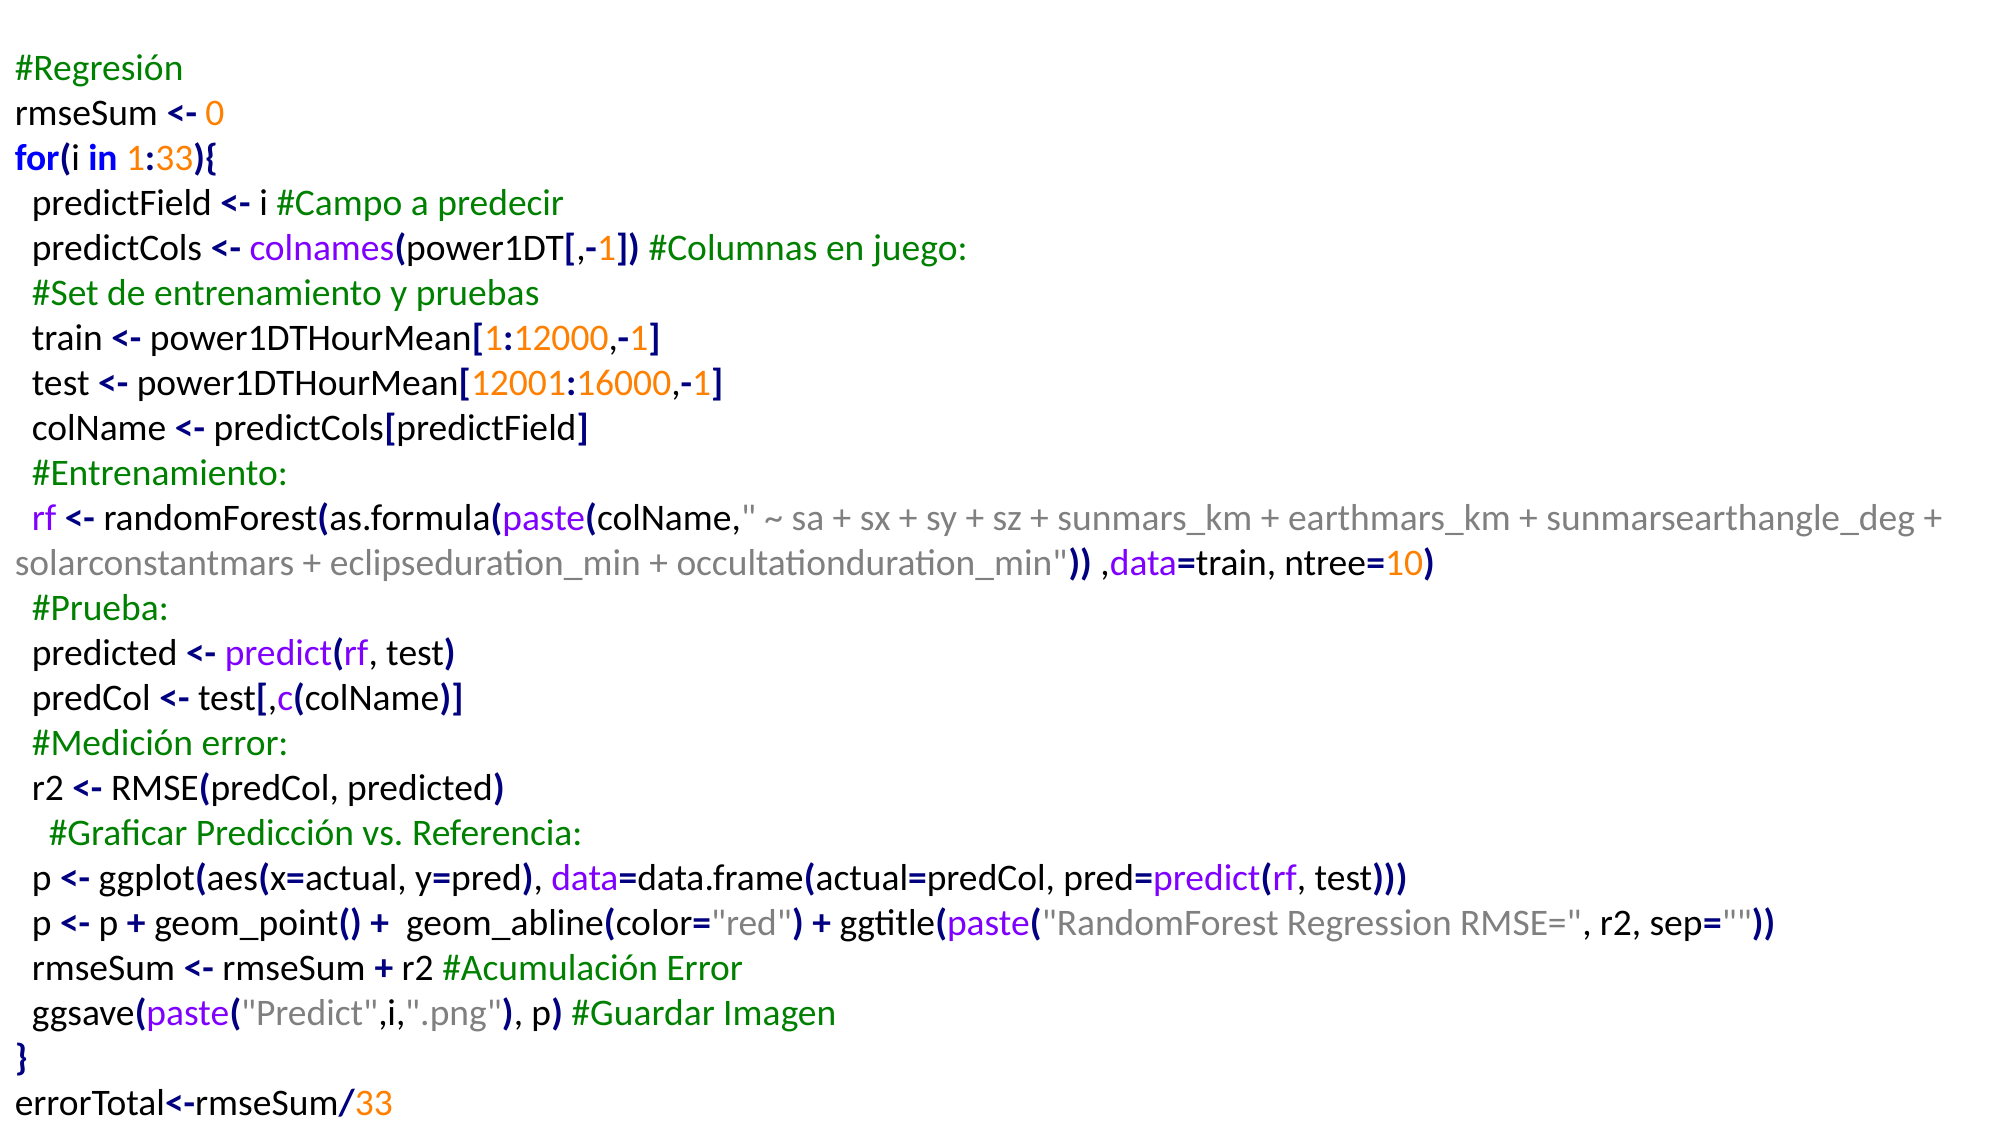

#Regresión
rmseSum <- 0
for(i in 1:33){
  predictField <- i #Campo a predecir
  predictCols <- colnames(power1DT[,-1]) #Columnas en juego:
  #Set de entrenamiento y pruebas
  train <- power1DTHourMean[1:12000,-1]
  test <- power1DTHourMean[12001:16000,-1]
  colName <- predictCols[predictField]
  #Entrenamiento:
  rf <- randomForest(as.formula(paste(colName," ~ sa + sx + sy + sz + sunmars_km + earthmars_km + sunmarsearthangle_deg + solarconstantmars + eclipseduration_min + occultationduration_min")) ,data=train, ntree=10)
  #Prueba:
  predicted <- predict(rf, test)
  predCol <- test[,c(colName)]
  #Medición error:
  r2 <- RMSE(predCol, predicted)
    #Graficar Predicción vs. Referencia:
  p <- ggplot(aes(x=actual, y=pred), data=data.frame(actual=predCol, pred=predict(rf, test)))
  p <- p + geom_point() +  geom_abline(color="red") + ggtitle(paste("RandomForest Regression RMSE=", r2, sep=""))
  rmseSum <- rmseSum + r2 #Acumulación Error
  ggsave(paste("Predict",i,".png"), p) #Guardar Imagen
}
errorTotal<-rmseSum/33